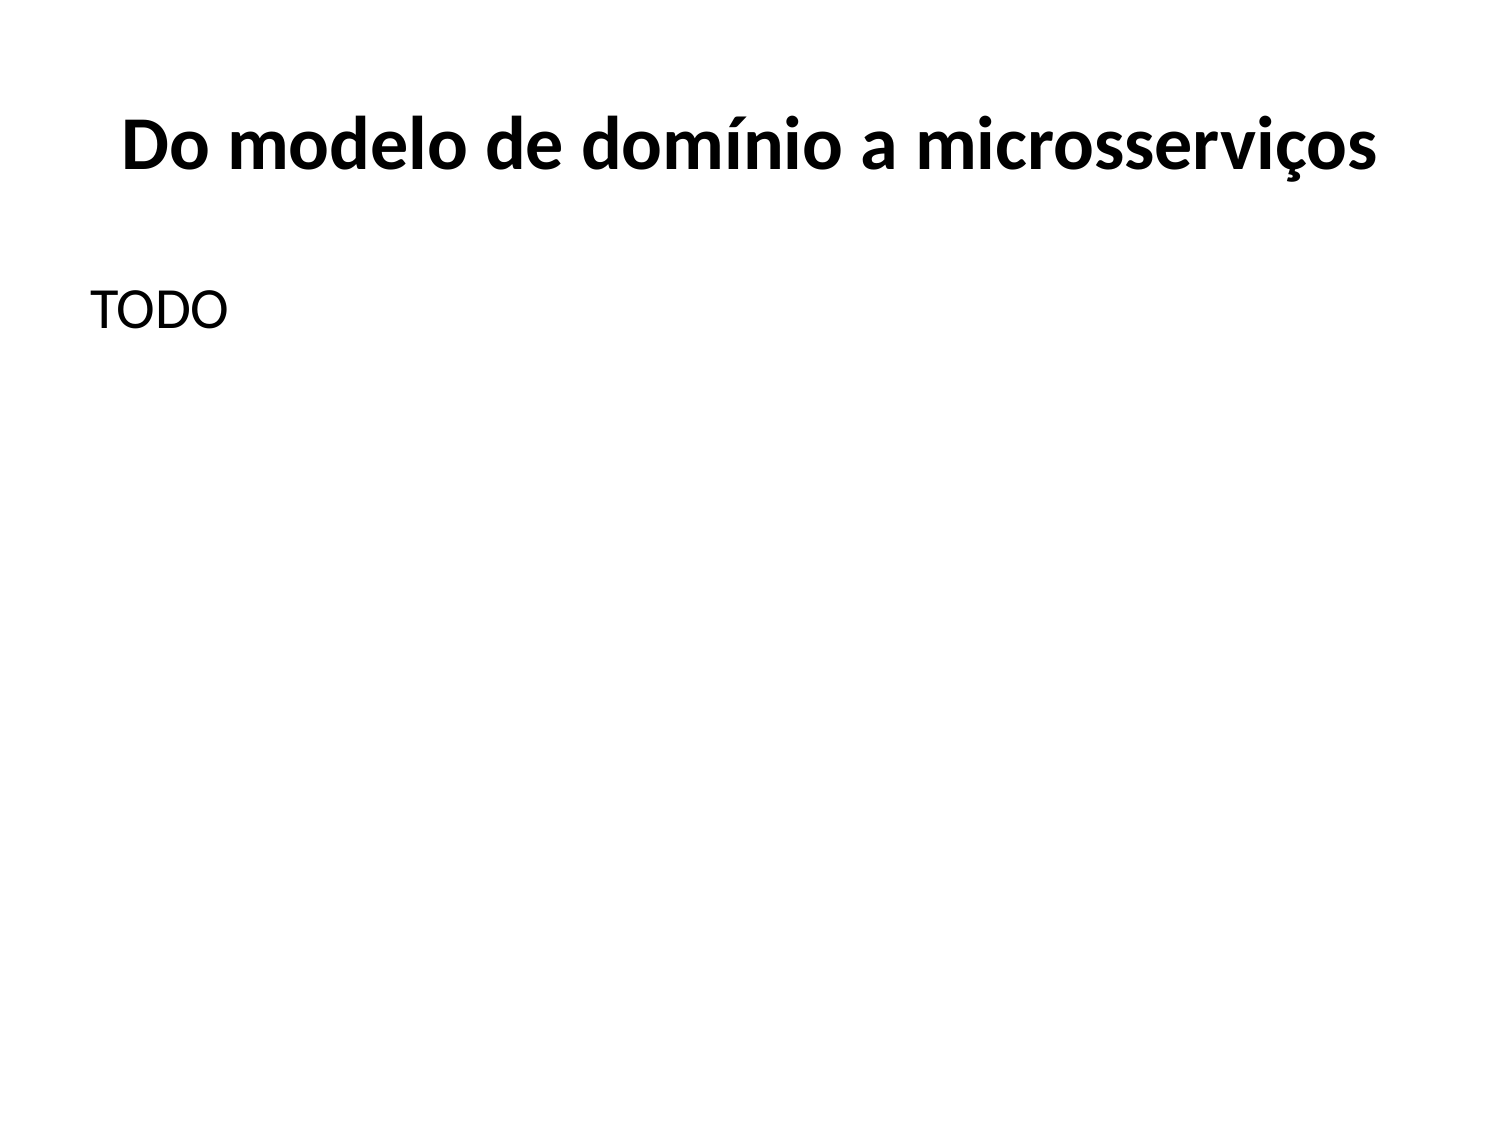

# Do modelo de domínio a microsserviços
TODO